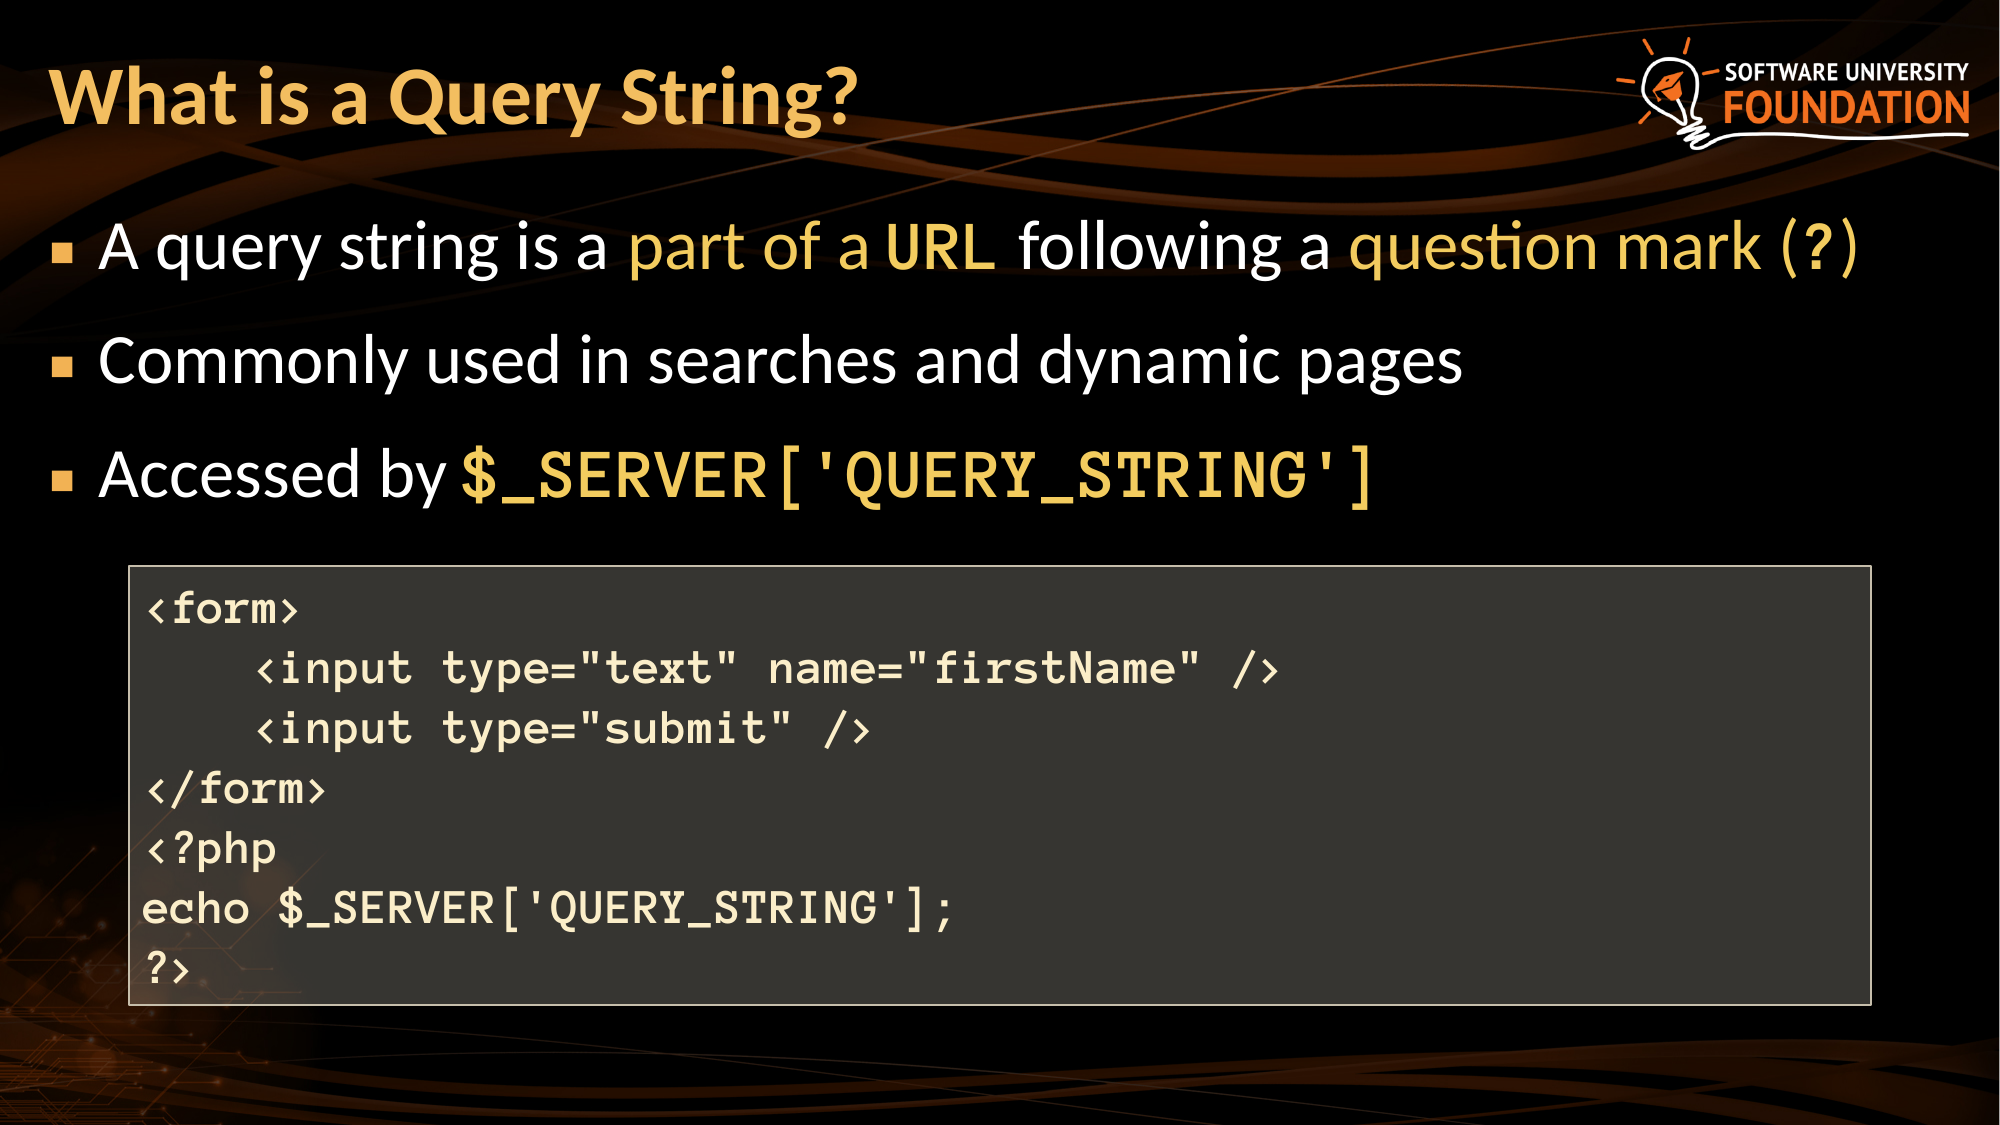

# What is a Query String?
A query string is a part of a URL following a question mark (?)
Commonly used in searches and dynamic pages
Accessed by $_SERVER['QUERY_STRING']
<form>
    <input type="text" name="firstName" />
    <input type="submit" />
</form>
<?php
echo $_SERVER['QUERY_STRING'];
?>